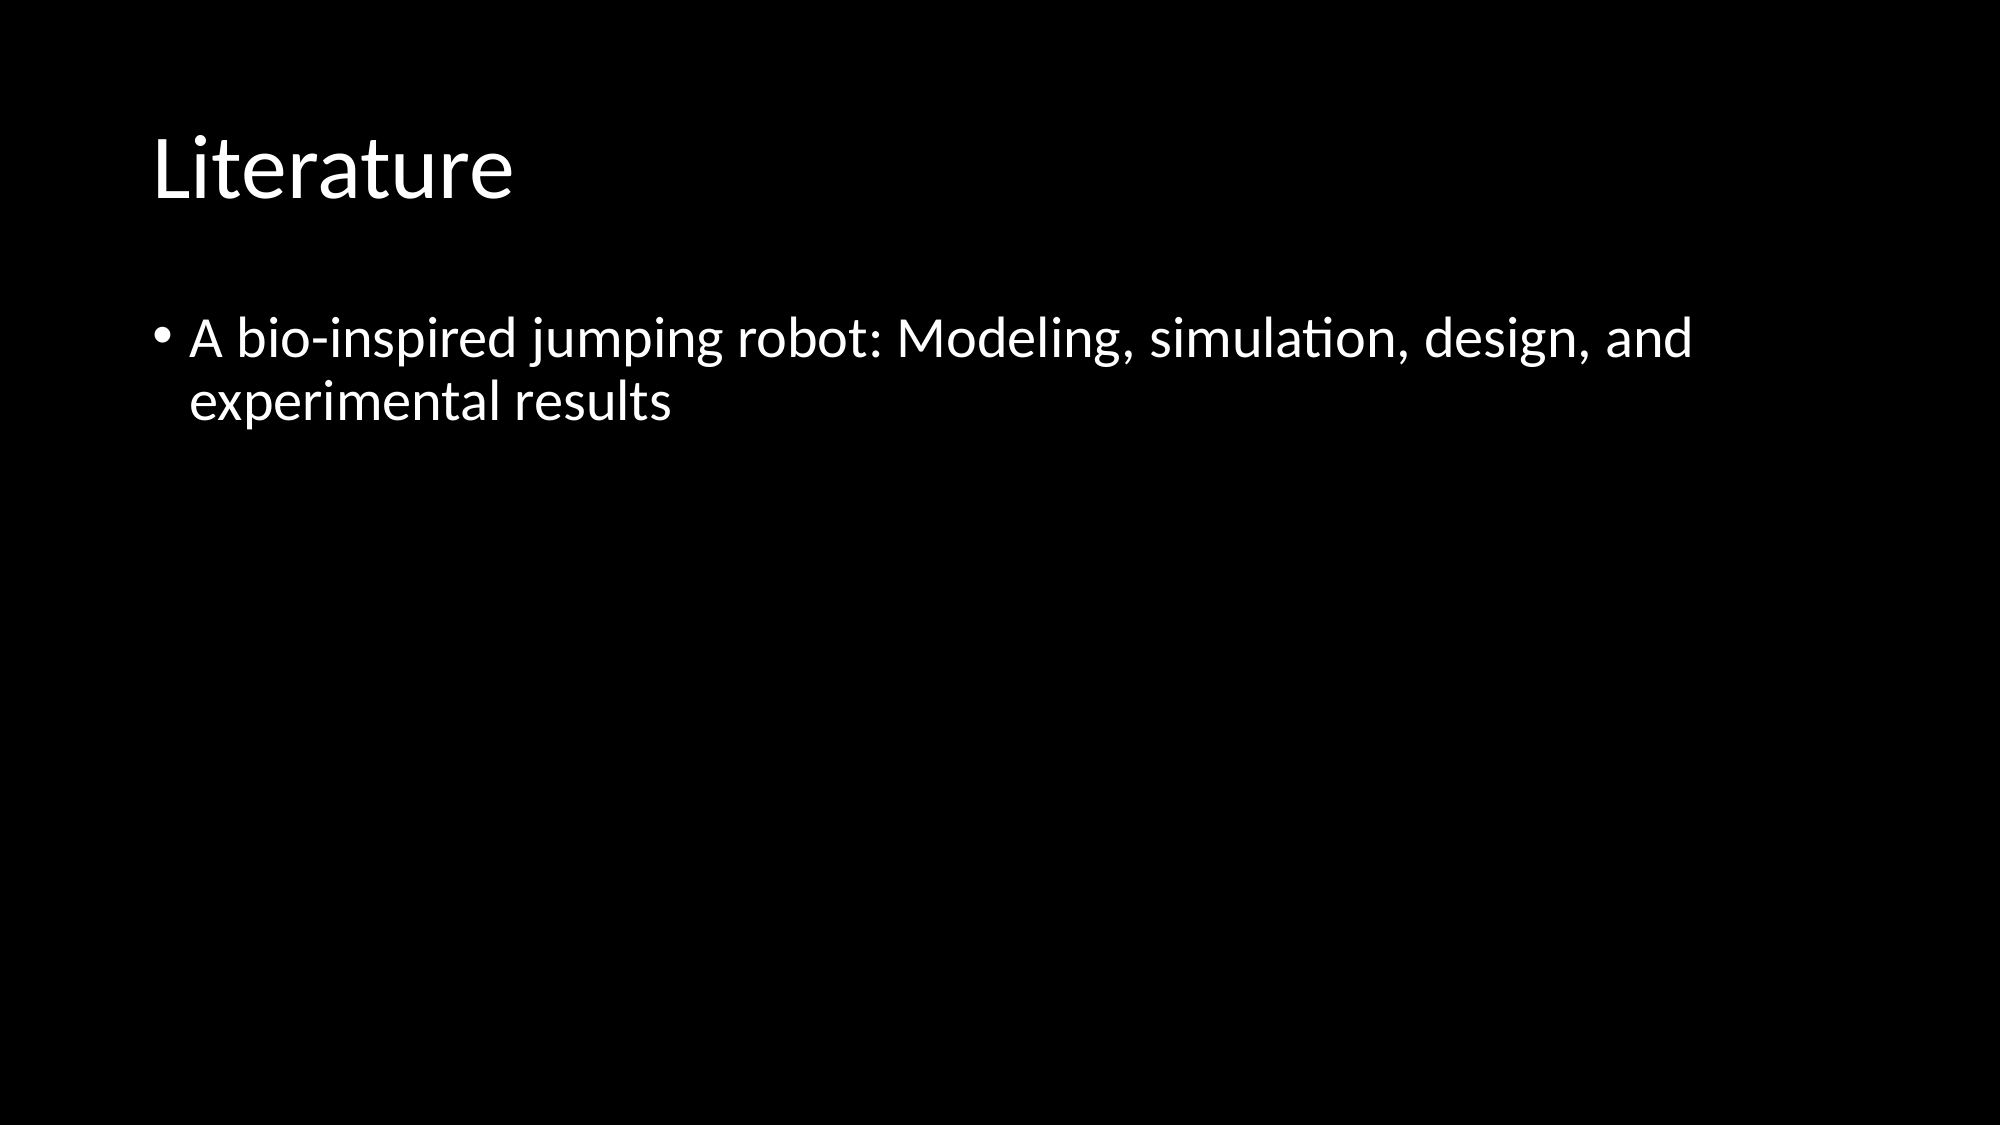

# Literature
A bio-inspired jumping robot: Modeling, simulation, design, and experimental results